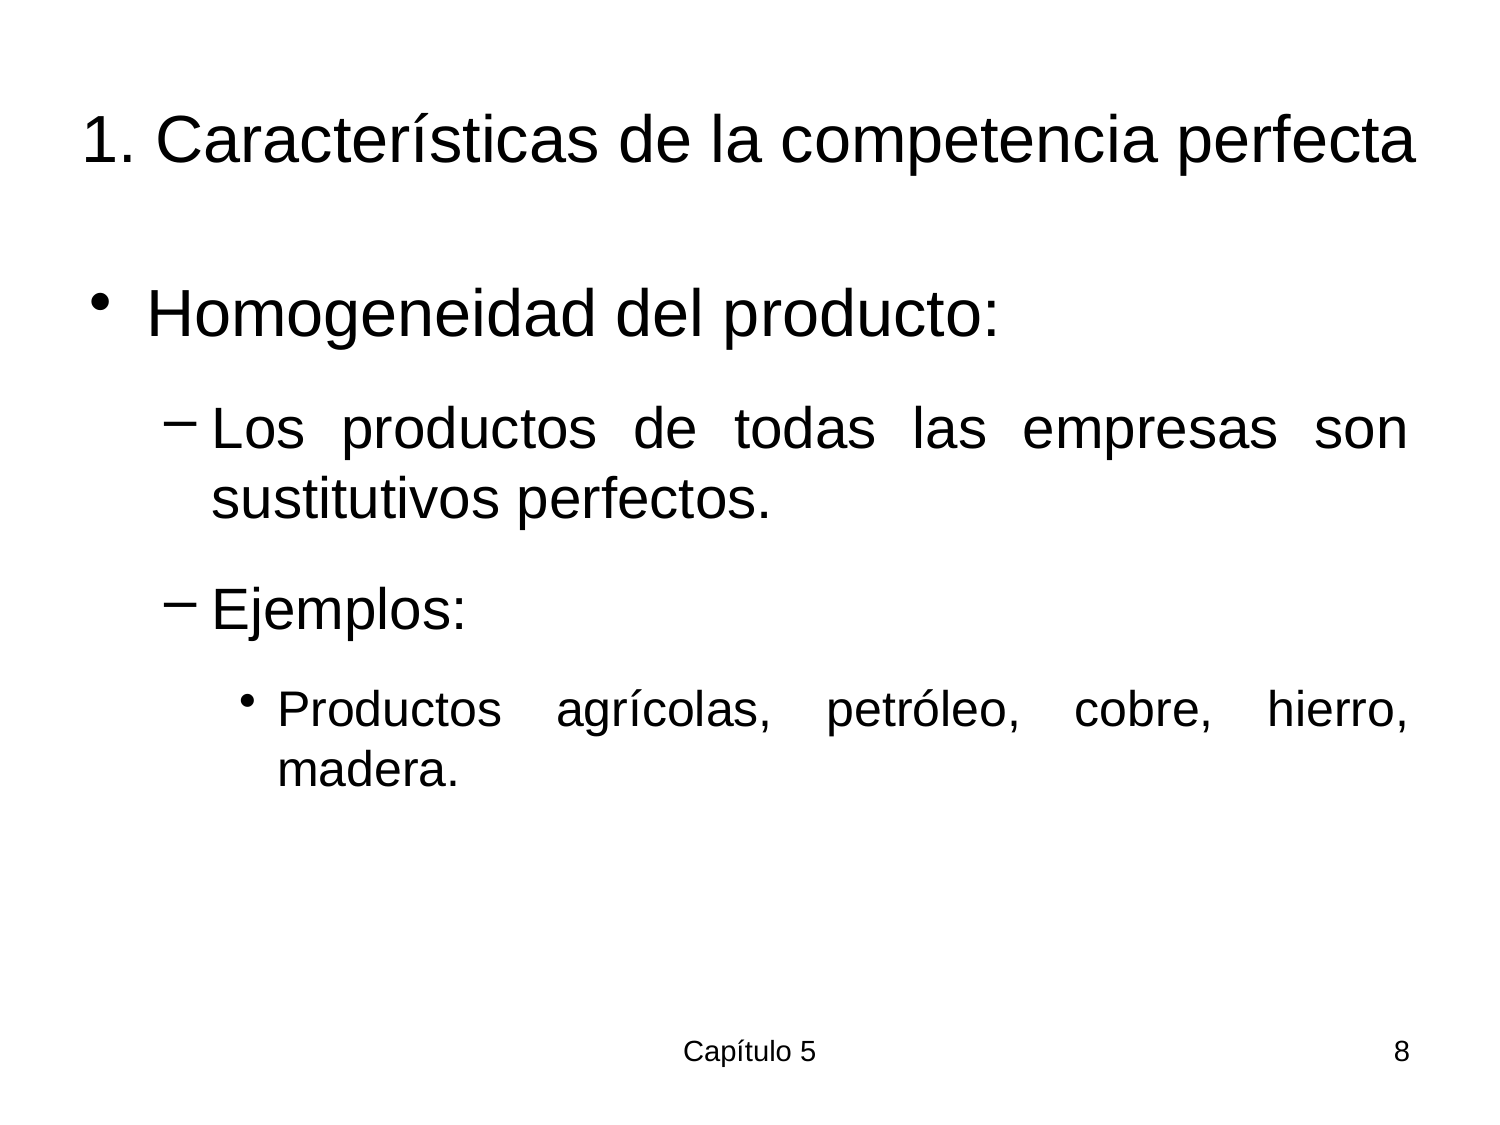

# 1. Características de la competencia perfecta
Homogeneidad del producto:
Los productos de todas las empresas son sustitutivos perfectos.
Ejemplos:
Productos agrícolas, petróleo, cobre, hierro, madera.
Capítulo 5
8